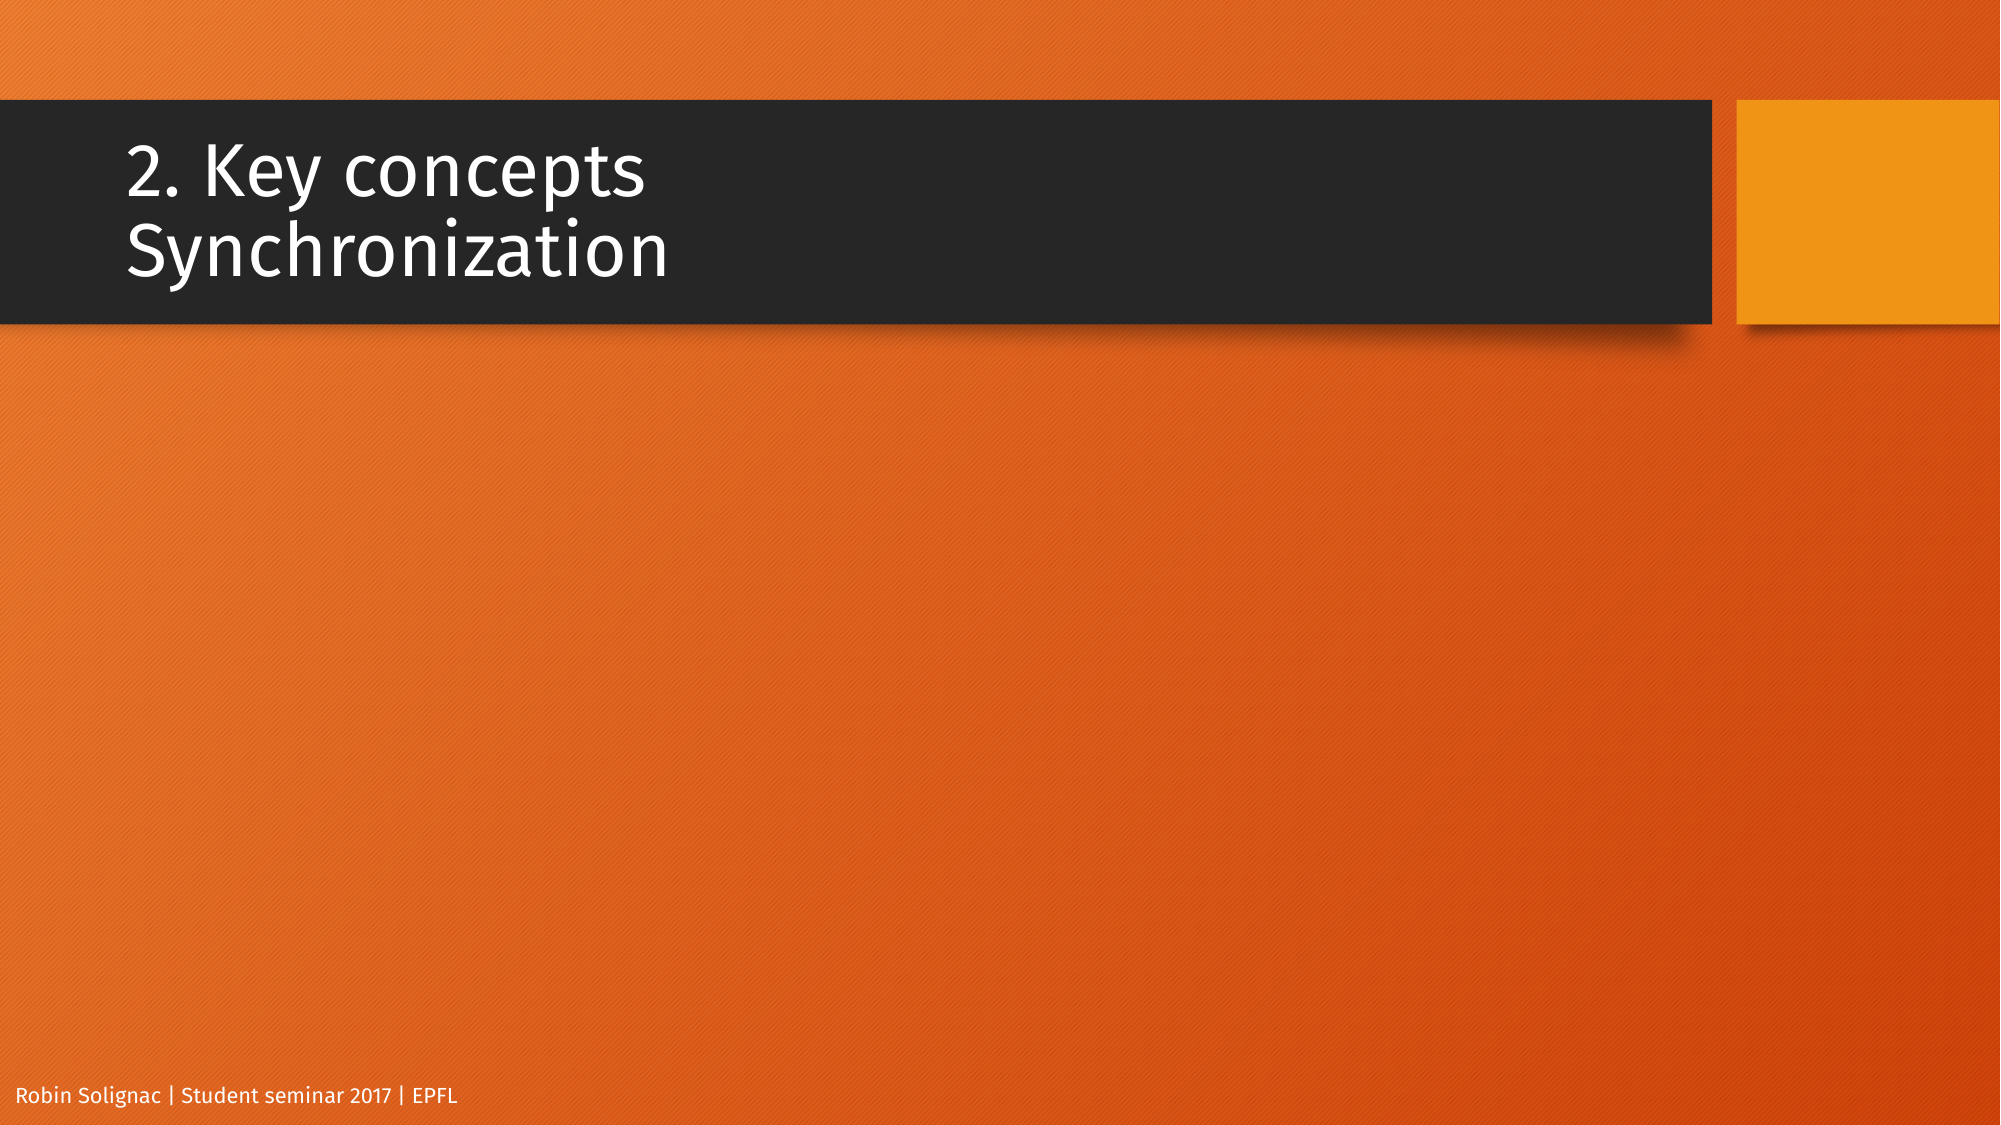

# 2. Key concepts Synchronization

Robin Solignac | Student seminar 2017 | EPFL